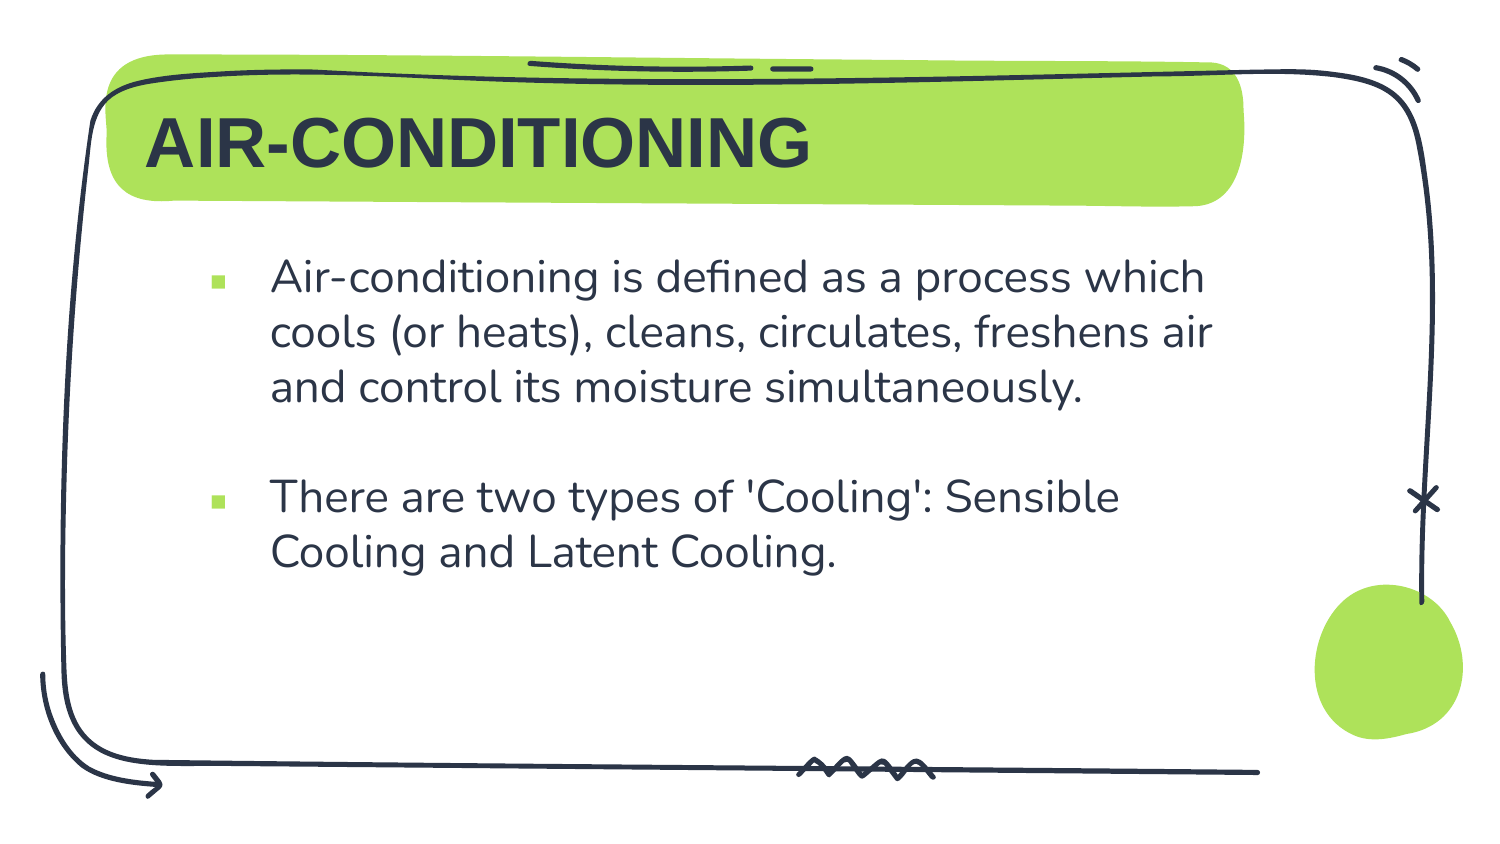

# AIR-CONDITIONING
Air-conditioning is defined as a process which cools (or heats), cleans, circulates, freshens air and control its moisture simultaneously.

There are two types of 'Cooling': Sensible Cooling and Latent Cooling.